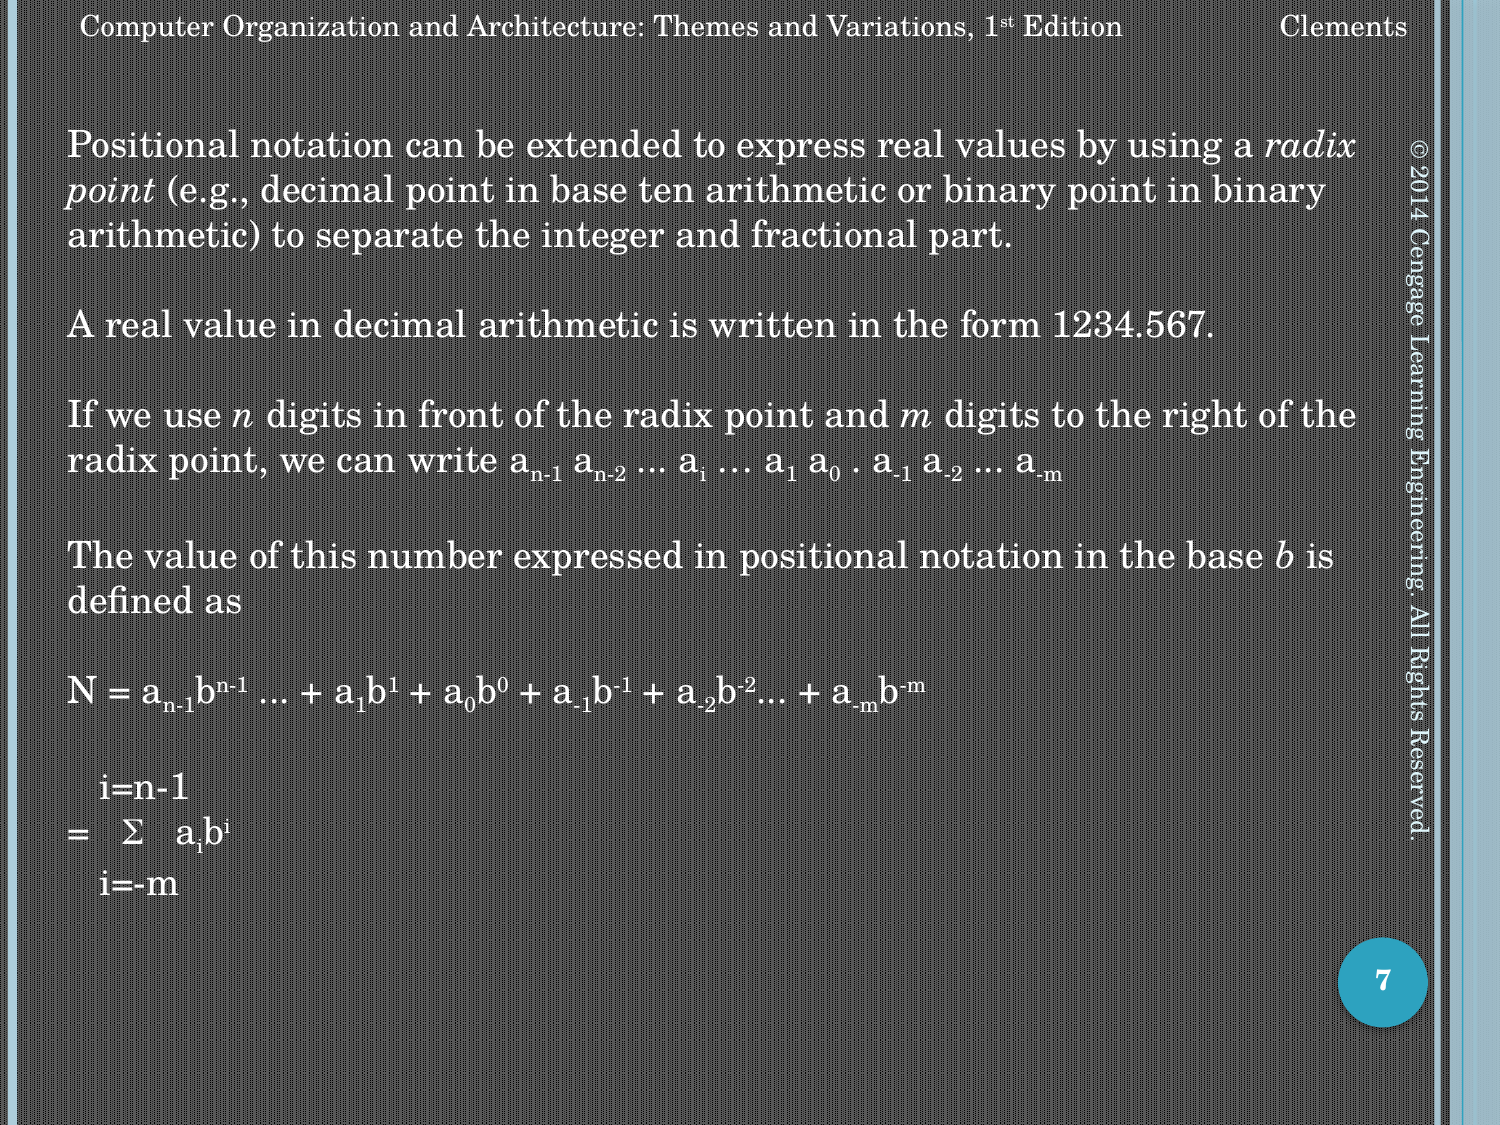

Positional notation can be extended to express real values by using a radix point (e.g., decimal point in base ten arithmetic or binary point in binary arithmetic) to separate the integer and fractional part.

A real value in decimal arithmetic is written in the form 1234.567.

If we use n digits in front of the radix point and m digits to the right of the radix point, we can write an-1 an-2 ... ai … a1 a0 . a-1 a-2 ... a-m

The value of this number expressed in positional notation in the base b is defined as

N = an-1bn-1 ... + a1b1 + a0b0 + a-1b-1 + a-2b-2... + a-mb-m

   i=n-1
=   Σ   aibi
   i=-m

© 2014 Cengage Learning Engineering. All Rights Reserved.
7